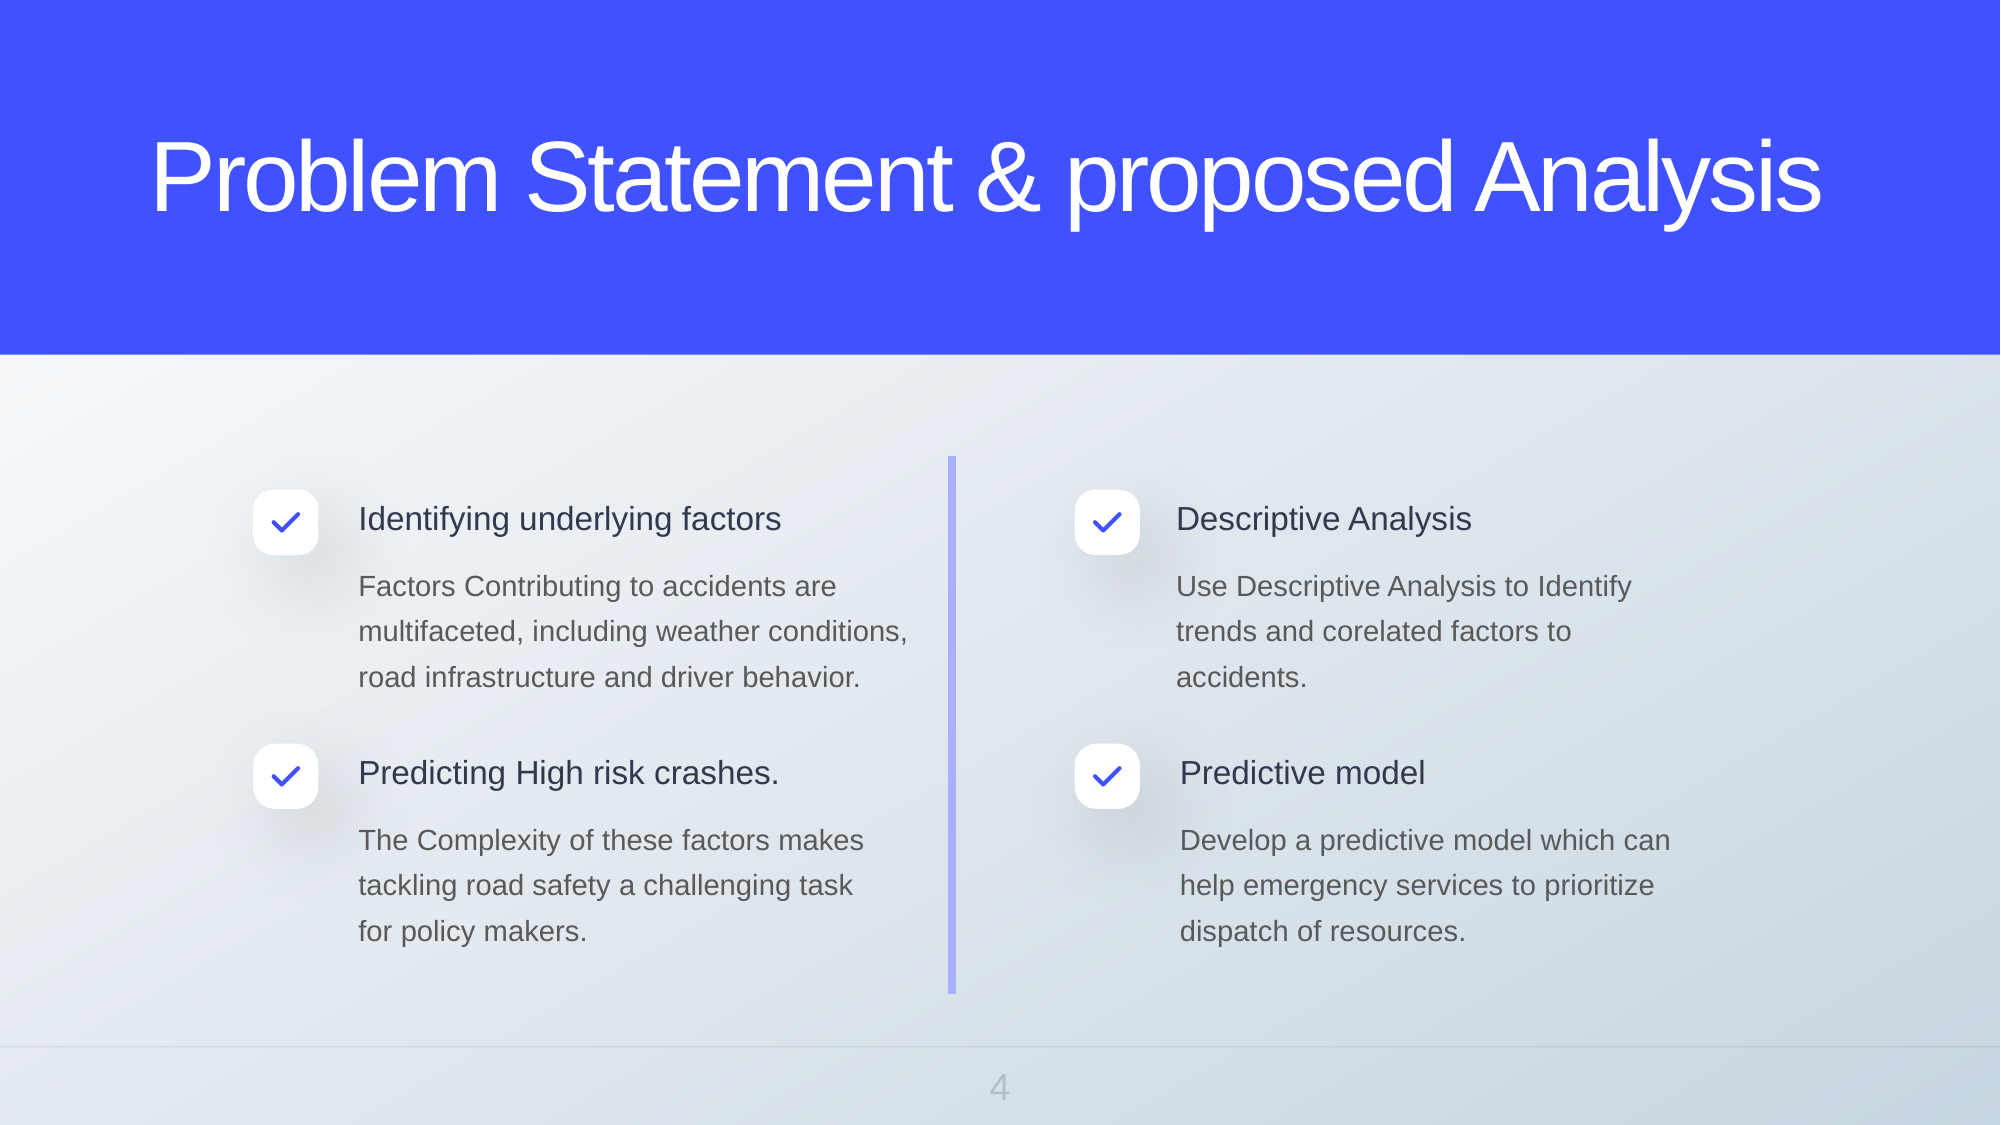

Problem Statement & proposed Analysis
Identifying underlying factors

Factors Contributing to accidents are multifaceted, including weather conditions, road infrastructure and driver behavior.
Descriptive Analysis

Use Descriptive Analysis to Identify trends and corelated factors to accidents.
Predicting High risk crashes.

The Complexity of these factors makes tackling road safety a challenging task for policy makers.
Predictive model

Develop a predictive model which can help emergency services to prioritize dispatch of resources.